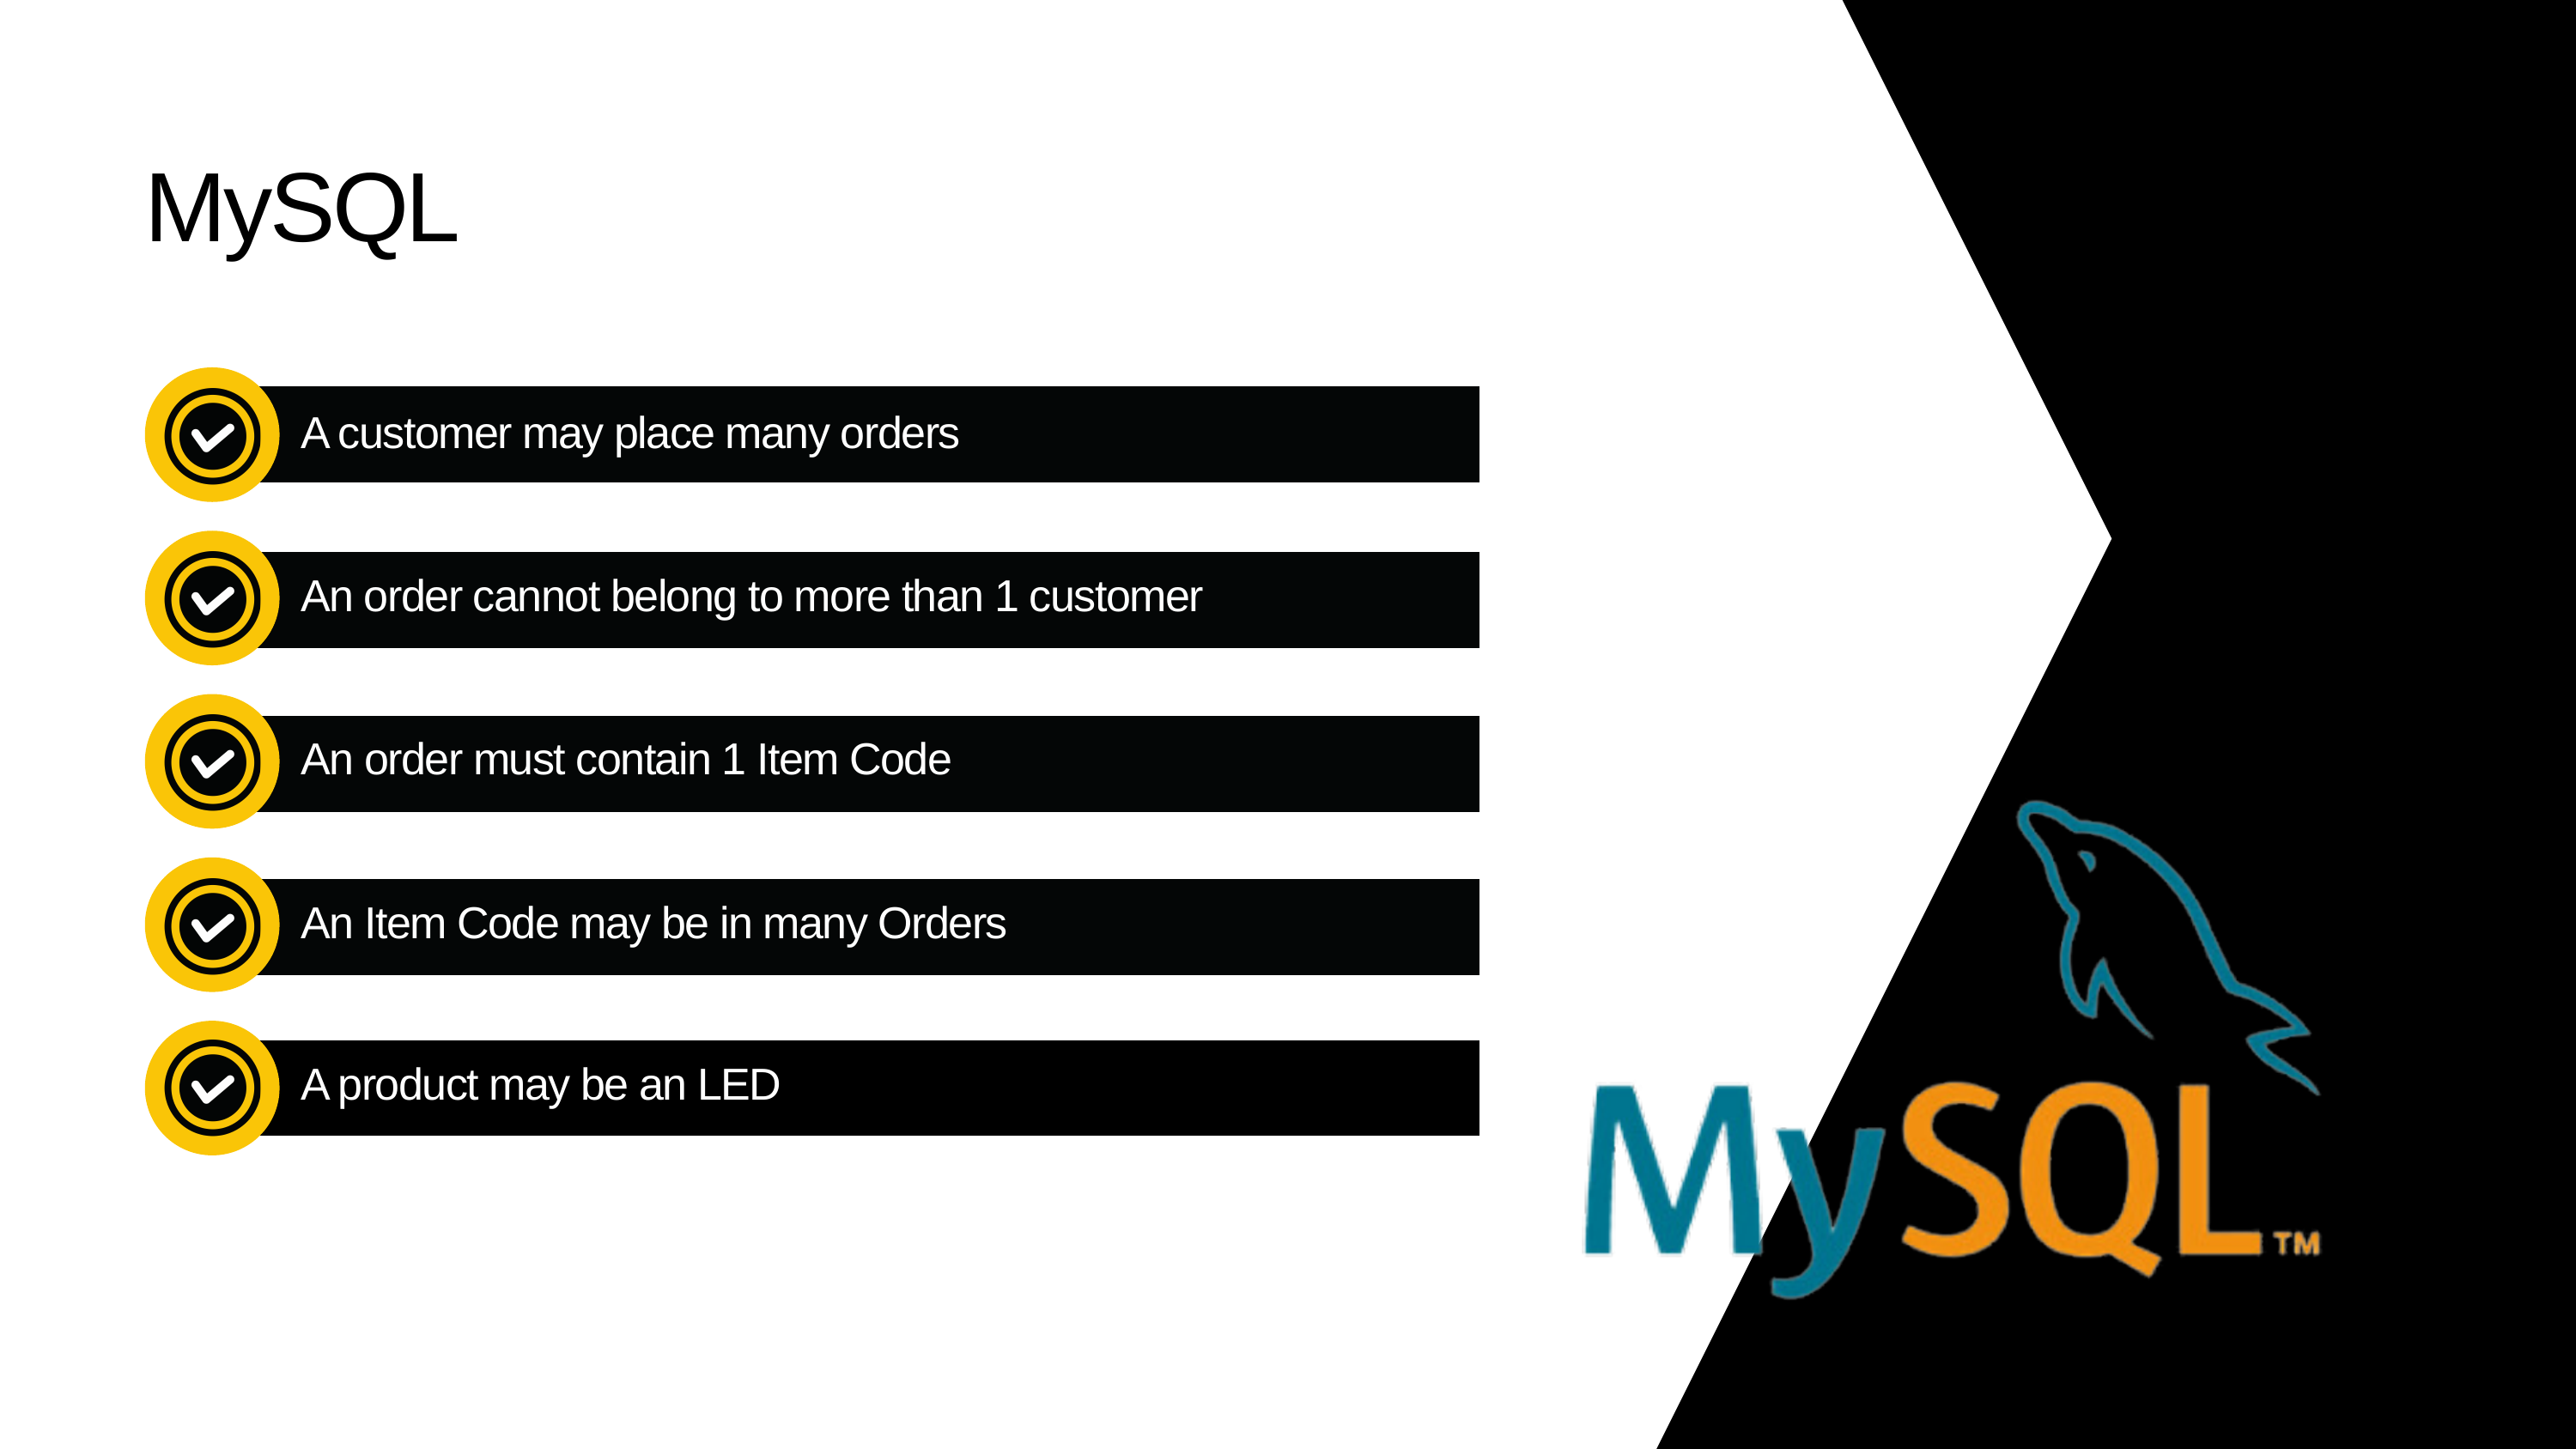

MySQL

A customer may place many orders

An order cannot belong to more than 1 customer

An order must contain 1 Item Code

An Item Code may be in many Orders

A product may be an LED